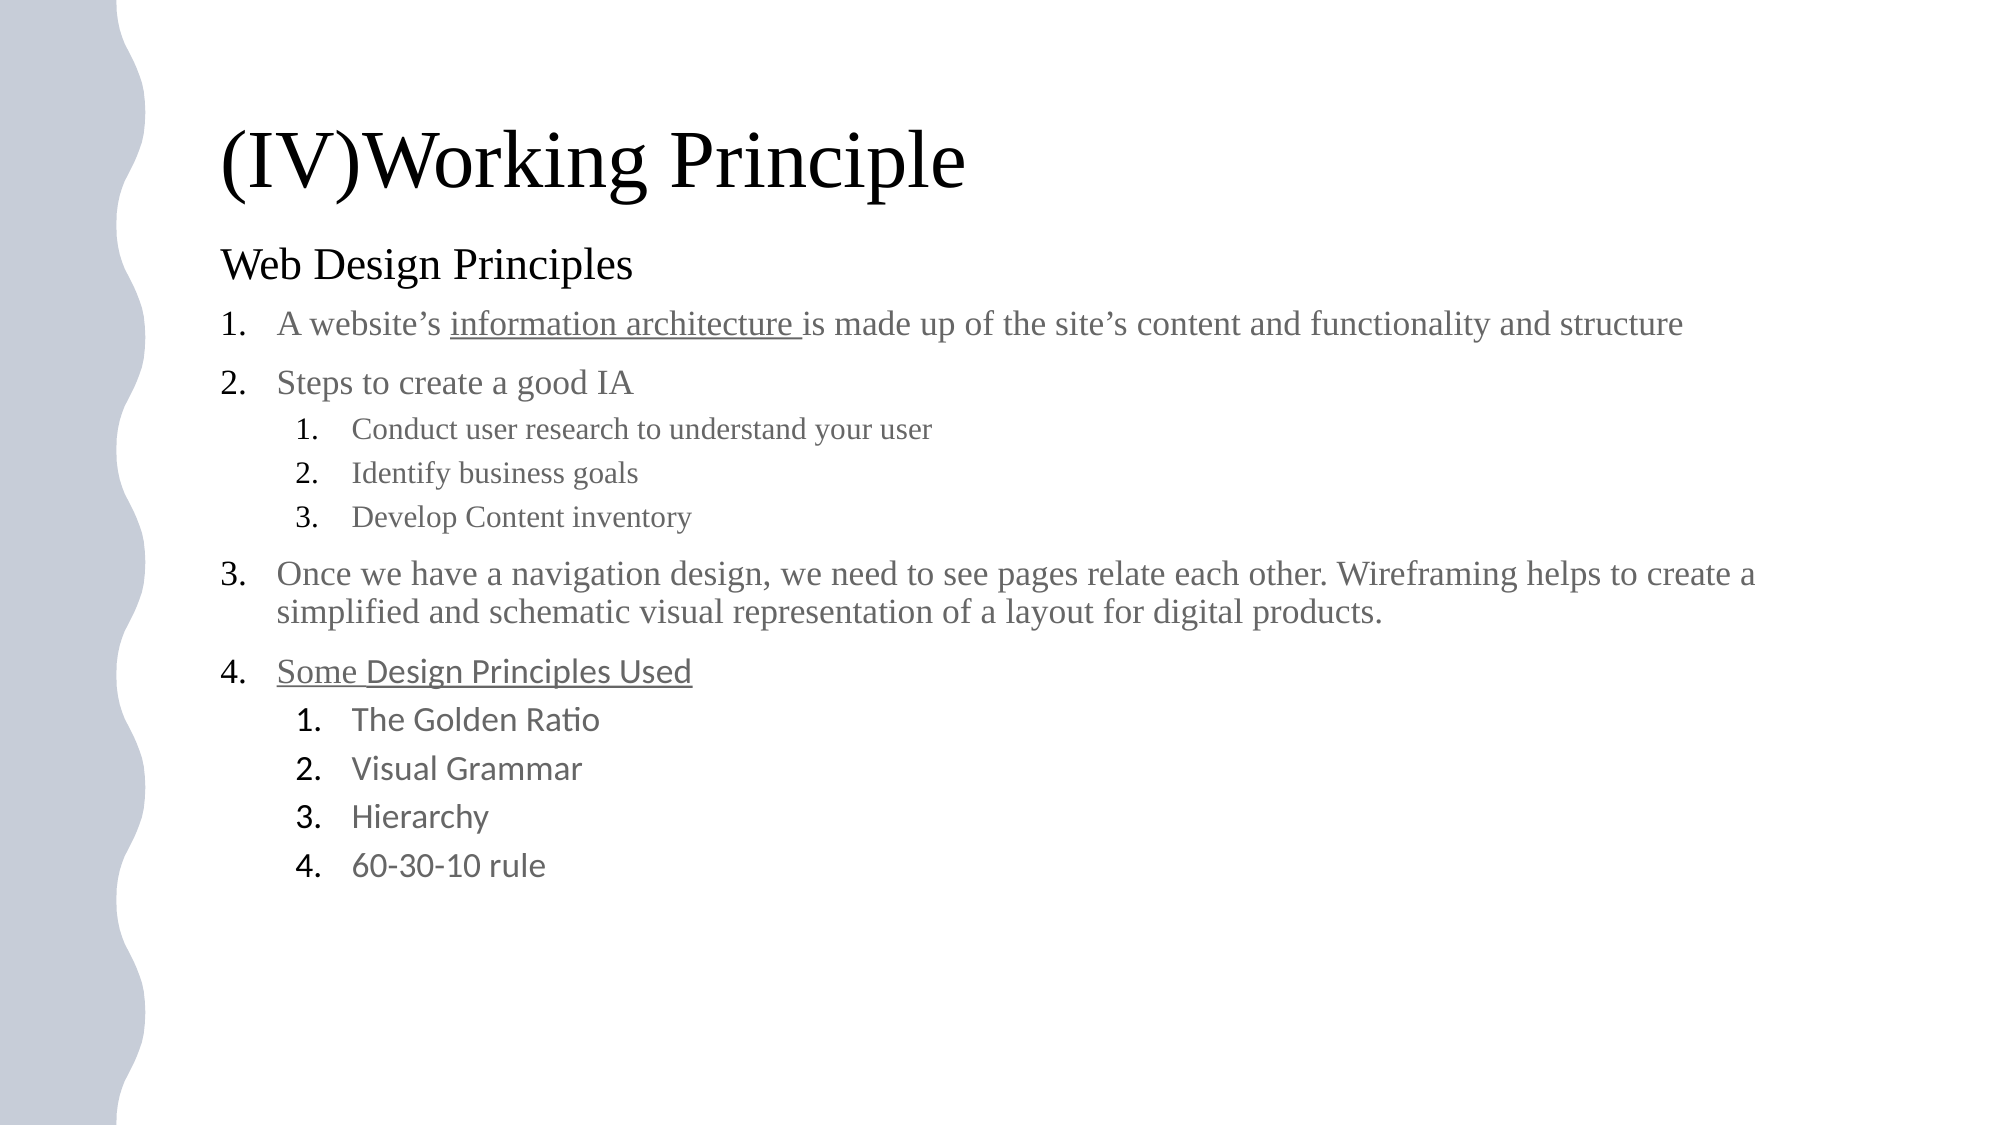

# (IV)Working Principle Web Design Principles
A website’s information architecture is made up of the site’s content and functionality and structure
Steps to create a good IA
Conduct user research to understand your user
Identify business goals
Develop Content inventory
Once we have a navigation design, we need to see pages relate each other. Wireframing helps to create a simplified and schematic visual representation of a layout for digital products.
Some Design Principles Used
The Golden Ratio
Visual Grammar
Hierarchy
60-30-10 rule